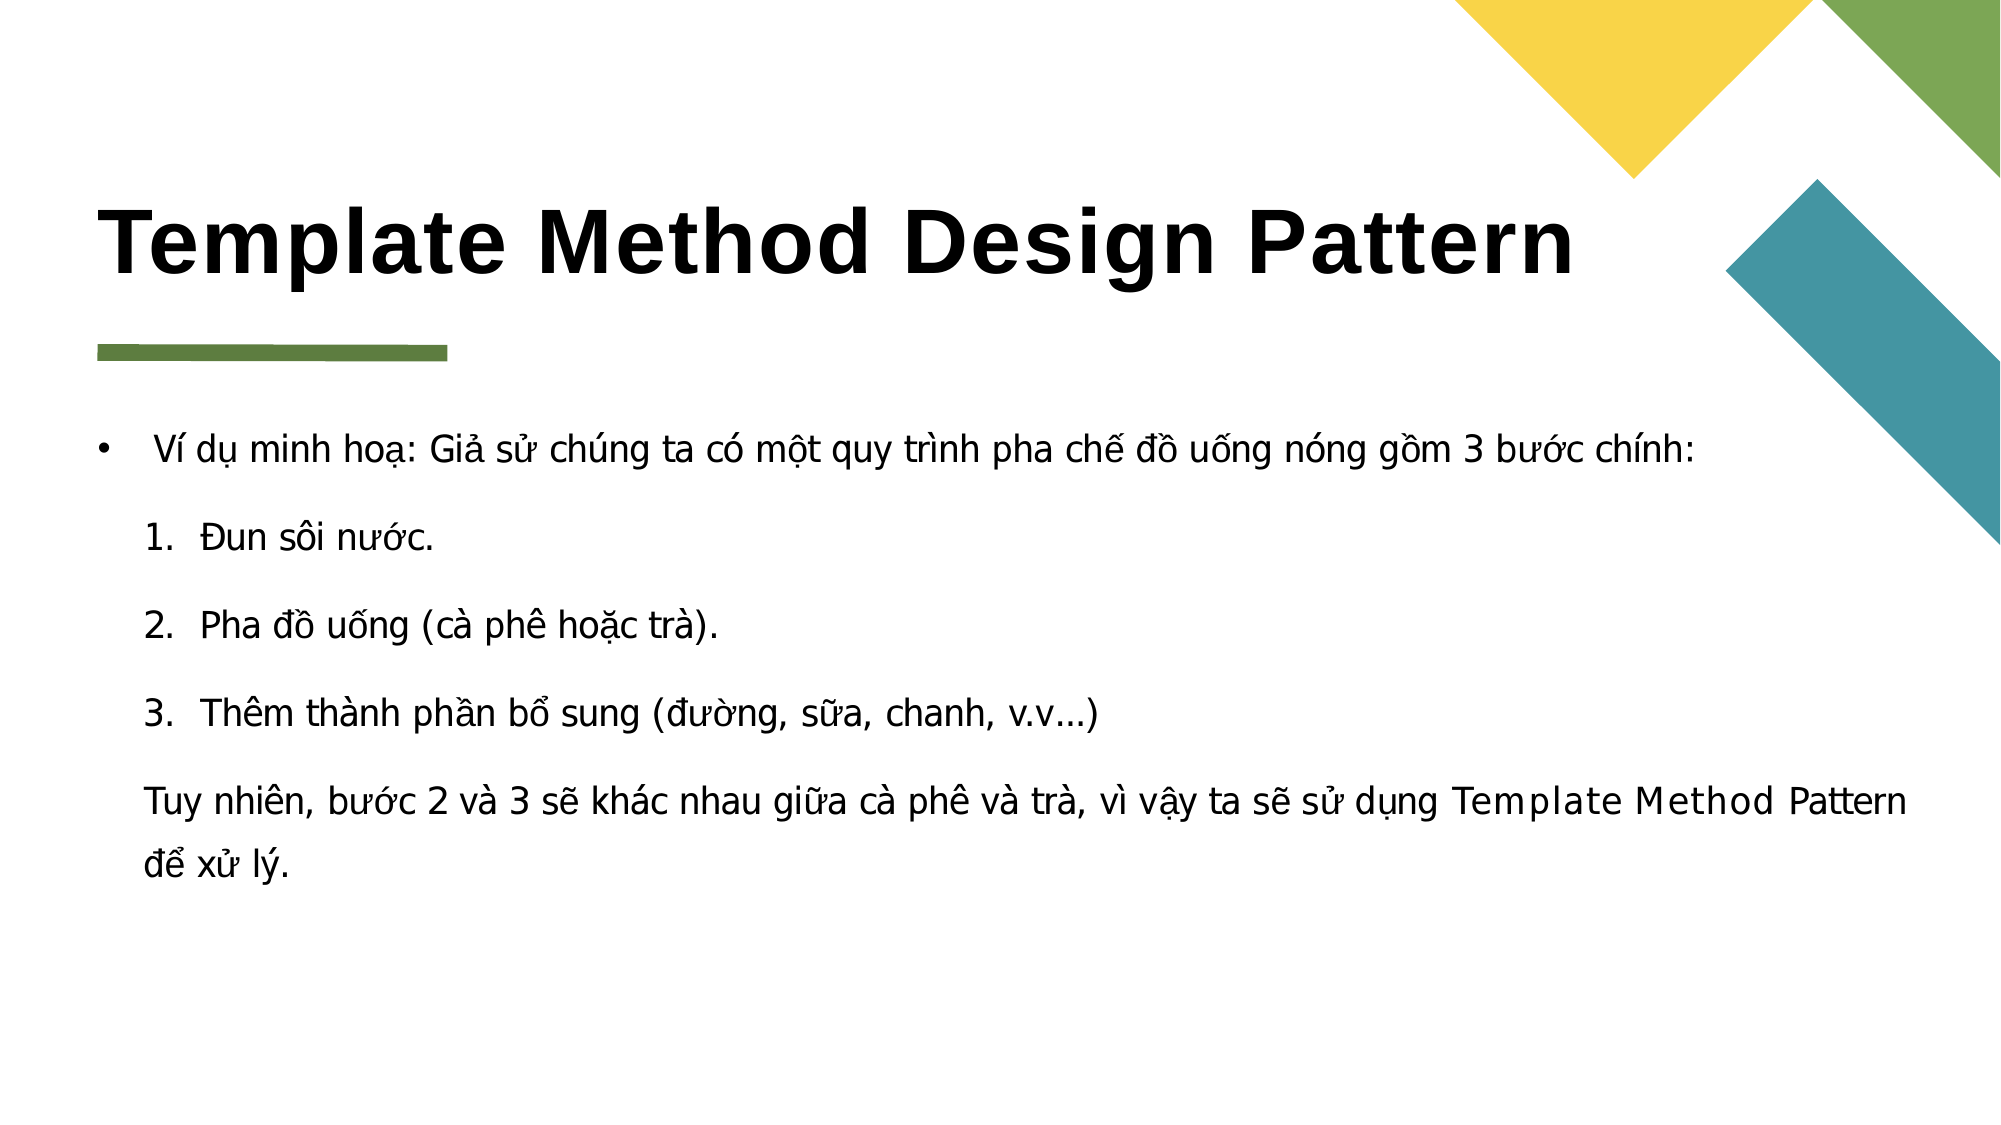

# Template Method Design Pattern
Ví dụ minh hoạ: Giả sử chúng ta có một quy trình pha chế đồ uống nóng gồm 3 bước chính:
Đun sôi nước.
Pha đồ uống (cà phê hoặc trà).
Thêm thành phần bổ sung (đường, sữa, chanh, v.v…)
Tuy nhiên, bước 2 và 3 sẽ khác nhau giữa cà phê và trà, vì vậy ta sẽ sử dụng Template Method Pattern để xử lý.